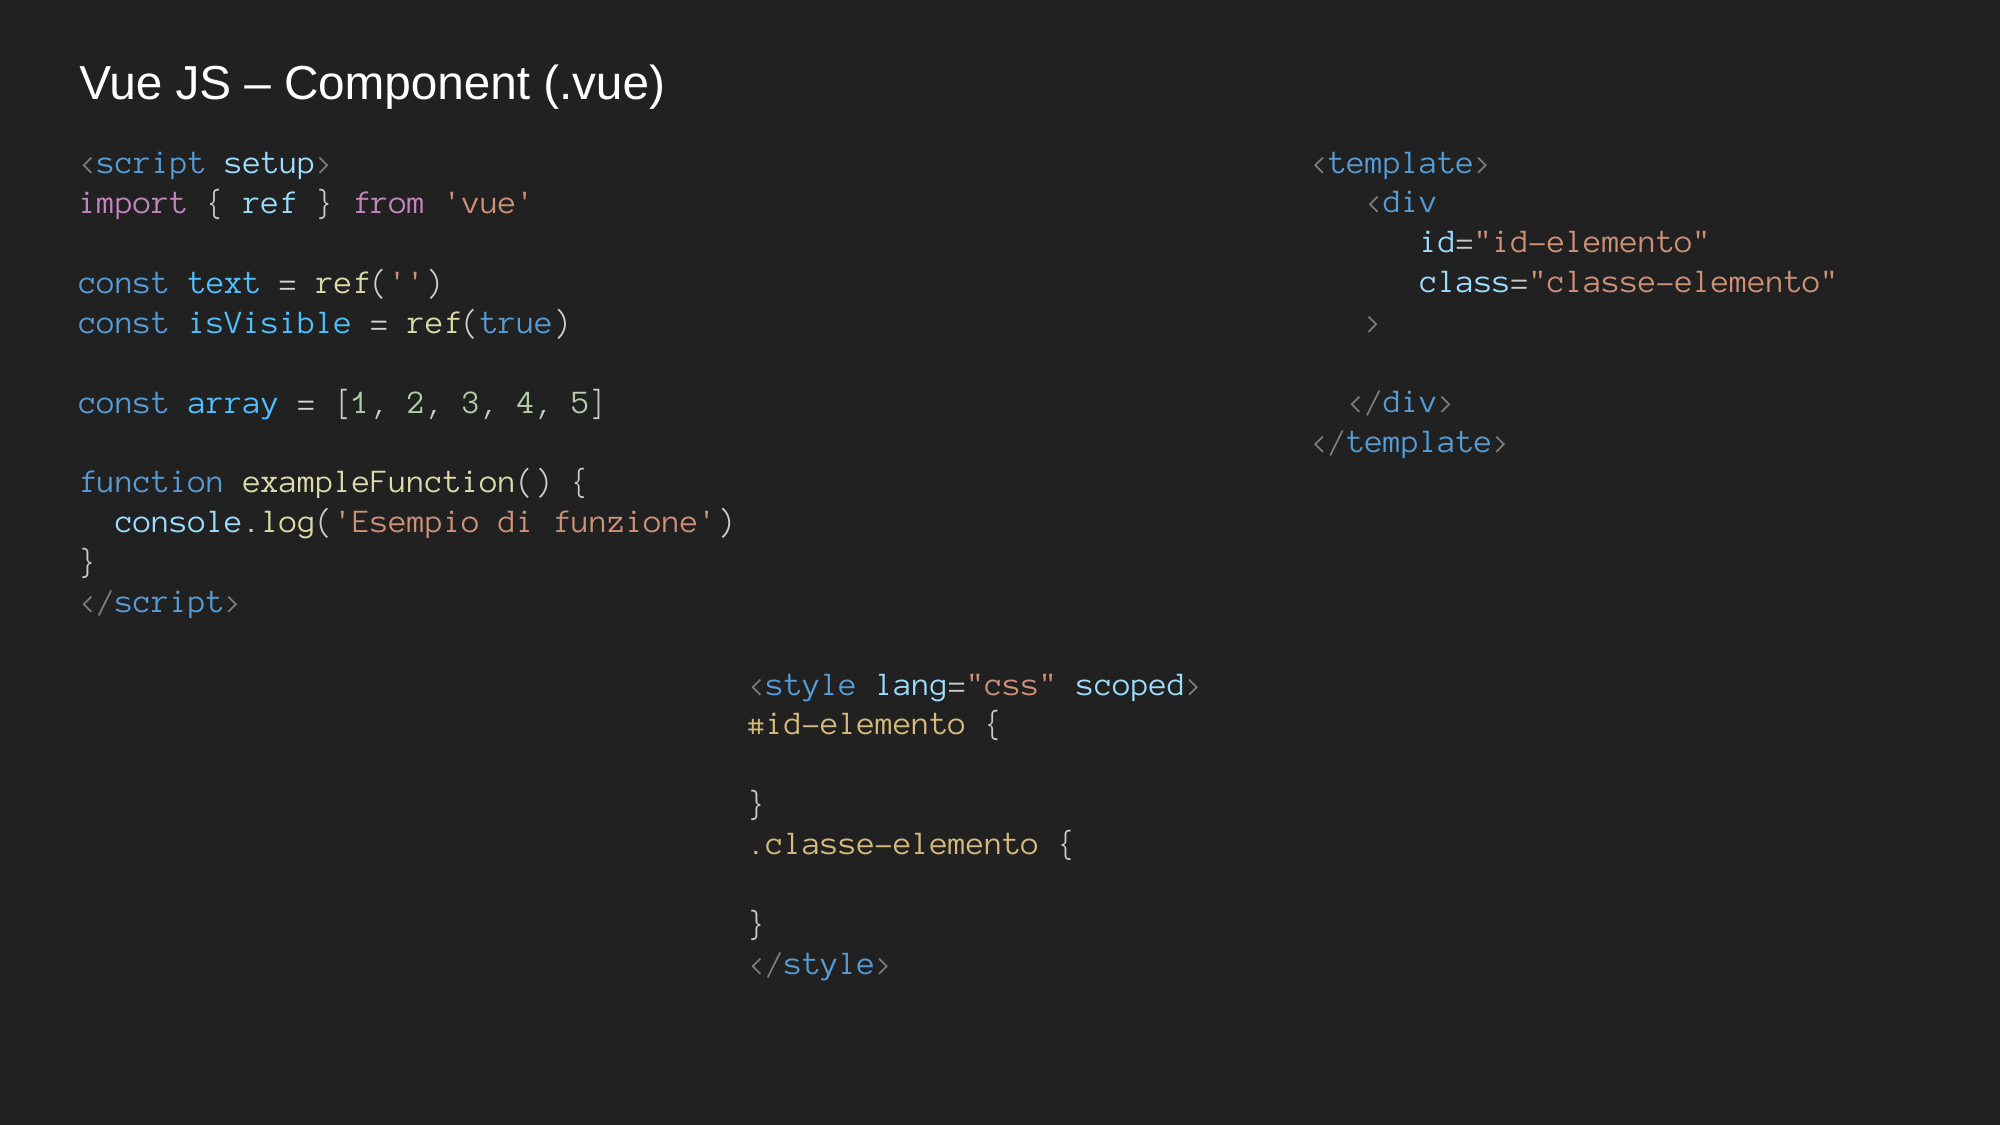

Vue JS – Component (.vue)
<template>
   <div
      id="id-elemento"
      class="classe-elemento"
   >
  </div>
</template>
<script setup>
import { ref } from 'vue'
const text = ref('')
const isVisible = ref(true)
const array = [1, 2, 3, 4, 5]
function exampleFunction() {
  console.log('Esempio di funzione')
}
</script>
<style lang="css" scoped>
#id-elemento {

}
.classe-elemento {

}
</style>